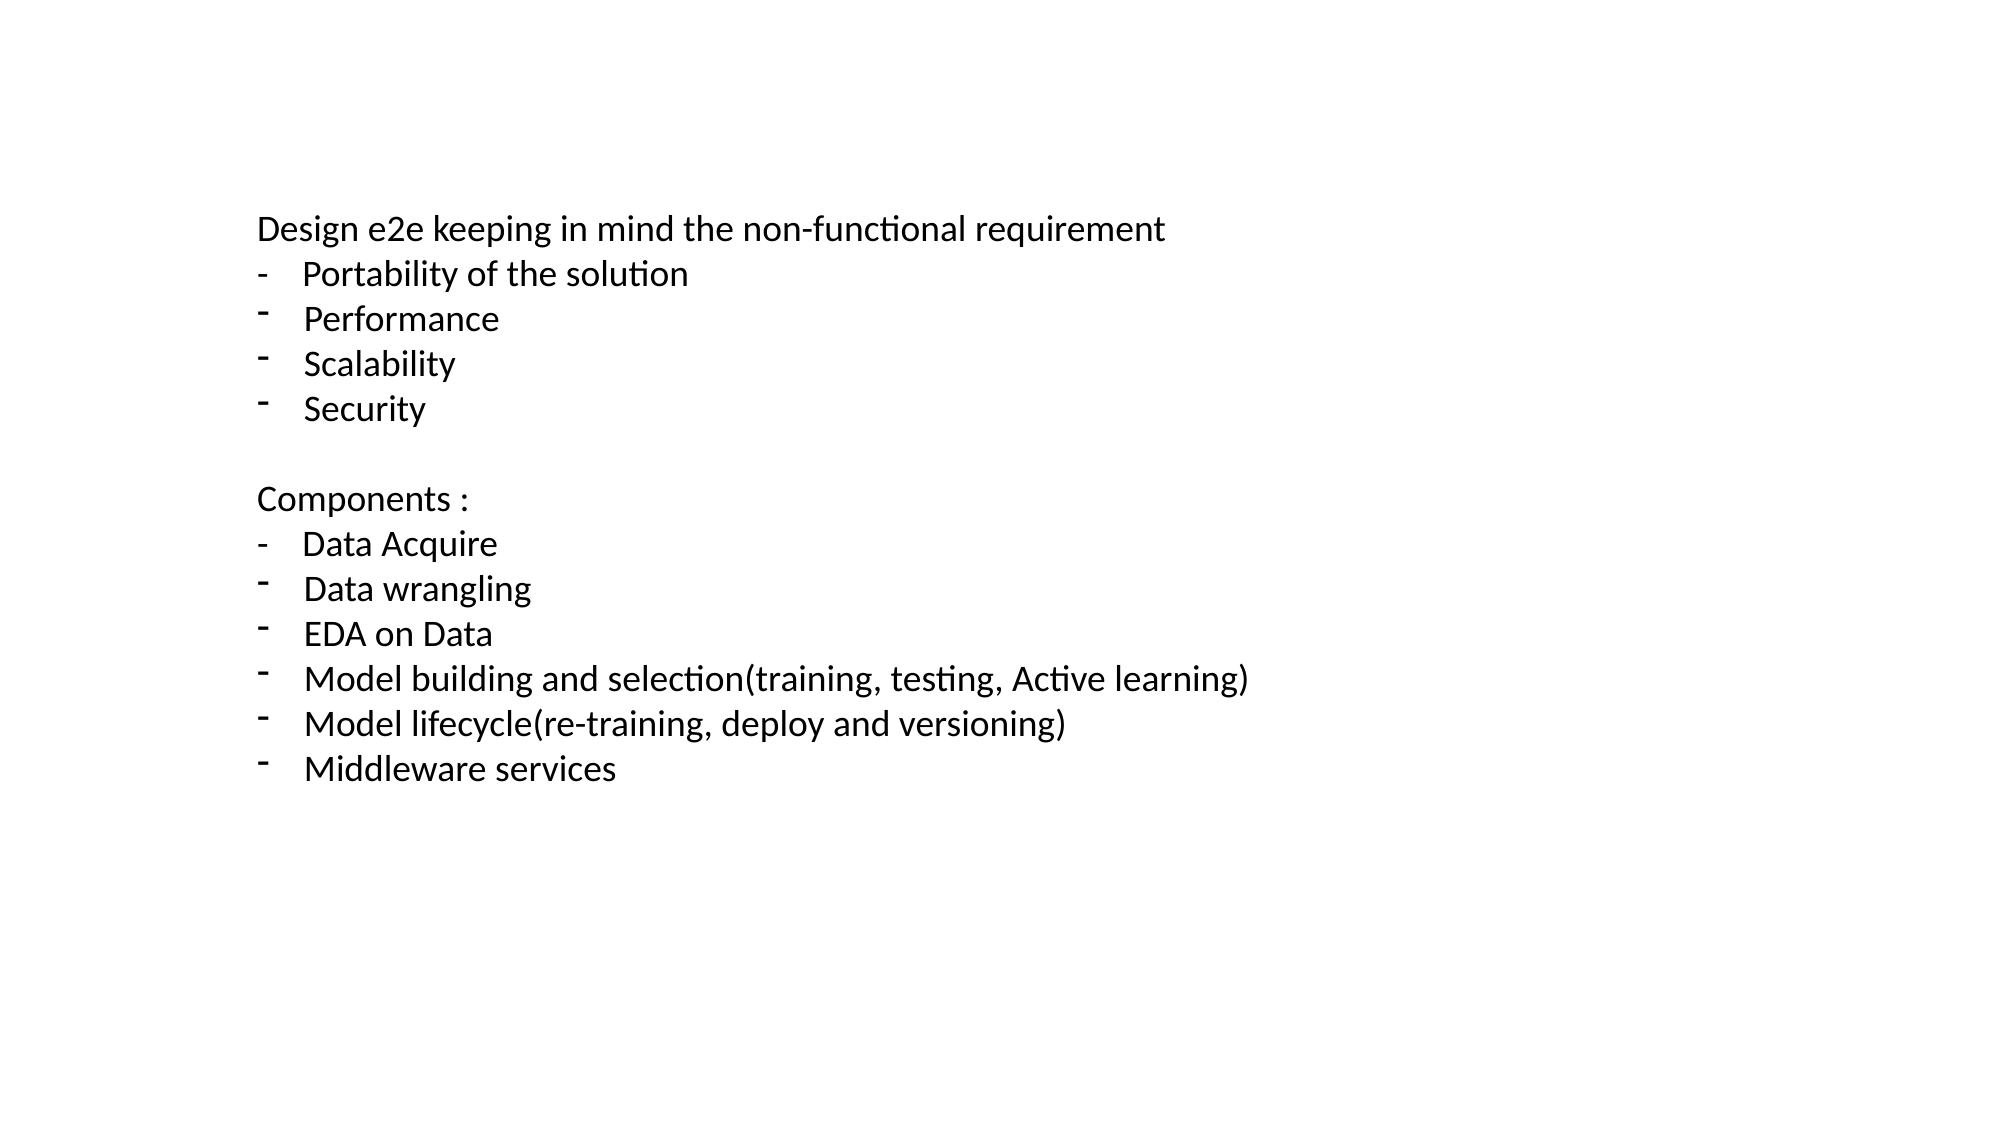

Design e2e keeping in mind the non-functional requirement
-    Portability of the solution
Performance
Scalability
Security

Components :
-    Data Acquire
Data wrangling
EDA on Data
Model building and selection(training, testing, Active learning)
Model lifecycle(re-training, deploy and versioning)
Middleware services